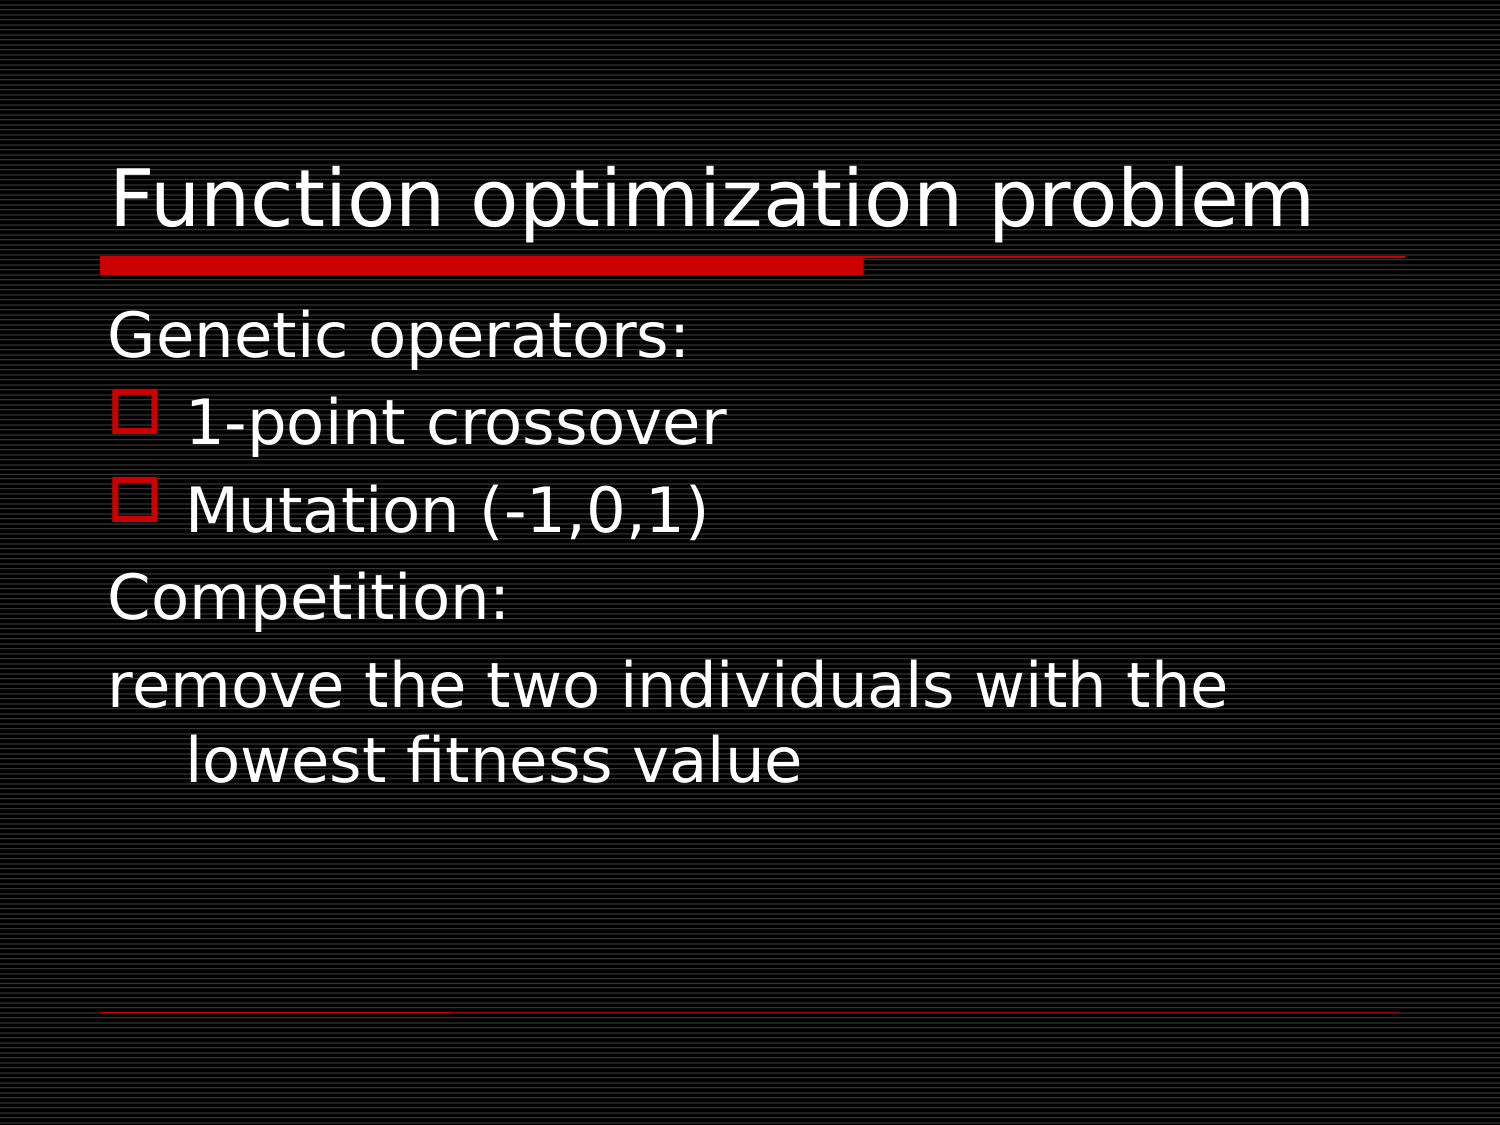

# Function optimization problem
Genetic operators:
1-point crossover
Mutation (-1,0,1)
Competition:
remove the two individuals with the lowest fitness value